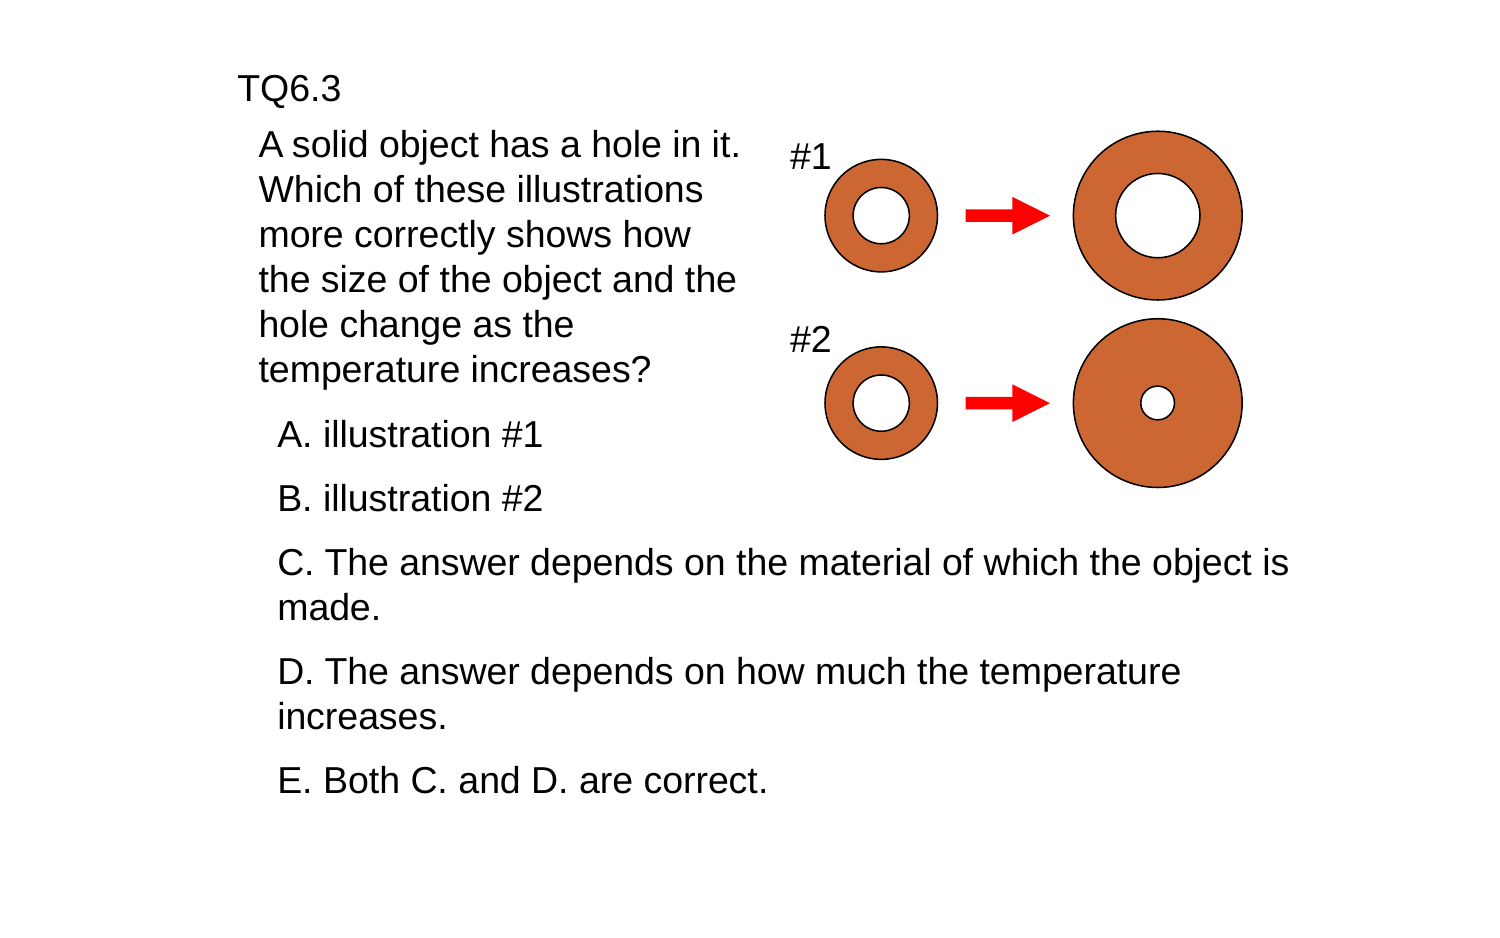

TQ6.3
A solid object has a hole in it. Which of these illustrations more correctly shows how the size of the object and the hole change as the temperature increases?
#1

#2

A. illustration #1
B. illustration #2
C. The answer depends on the material of which the object is made.
D. The answer depends on how much the temperature increases.
E. Both C. and D. are correct.